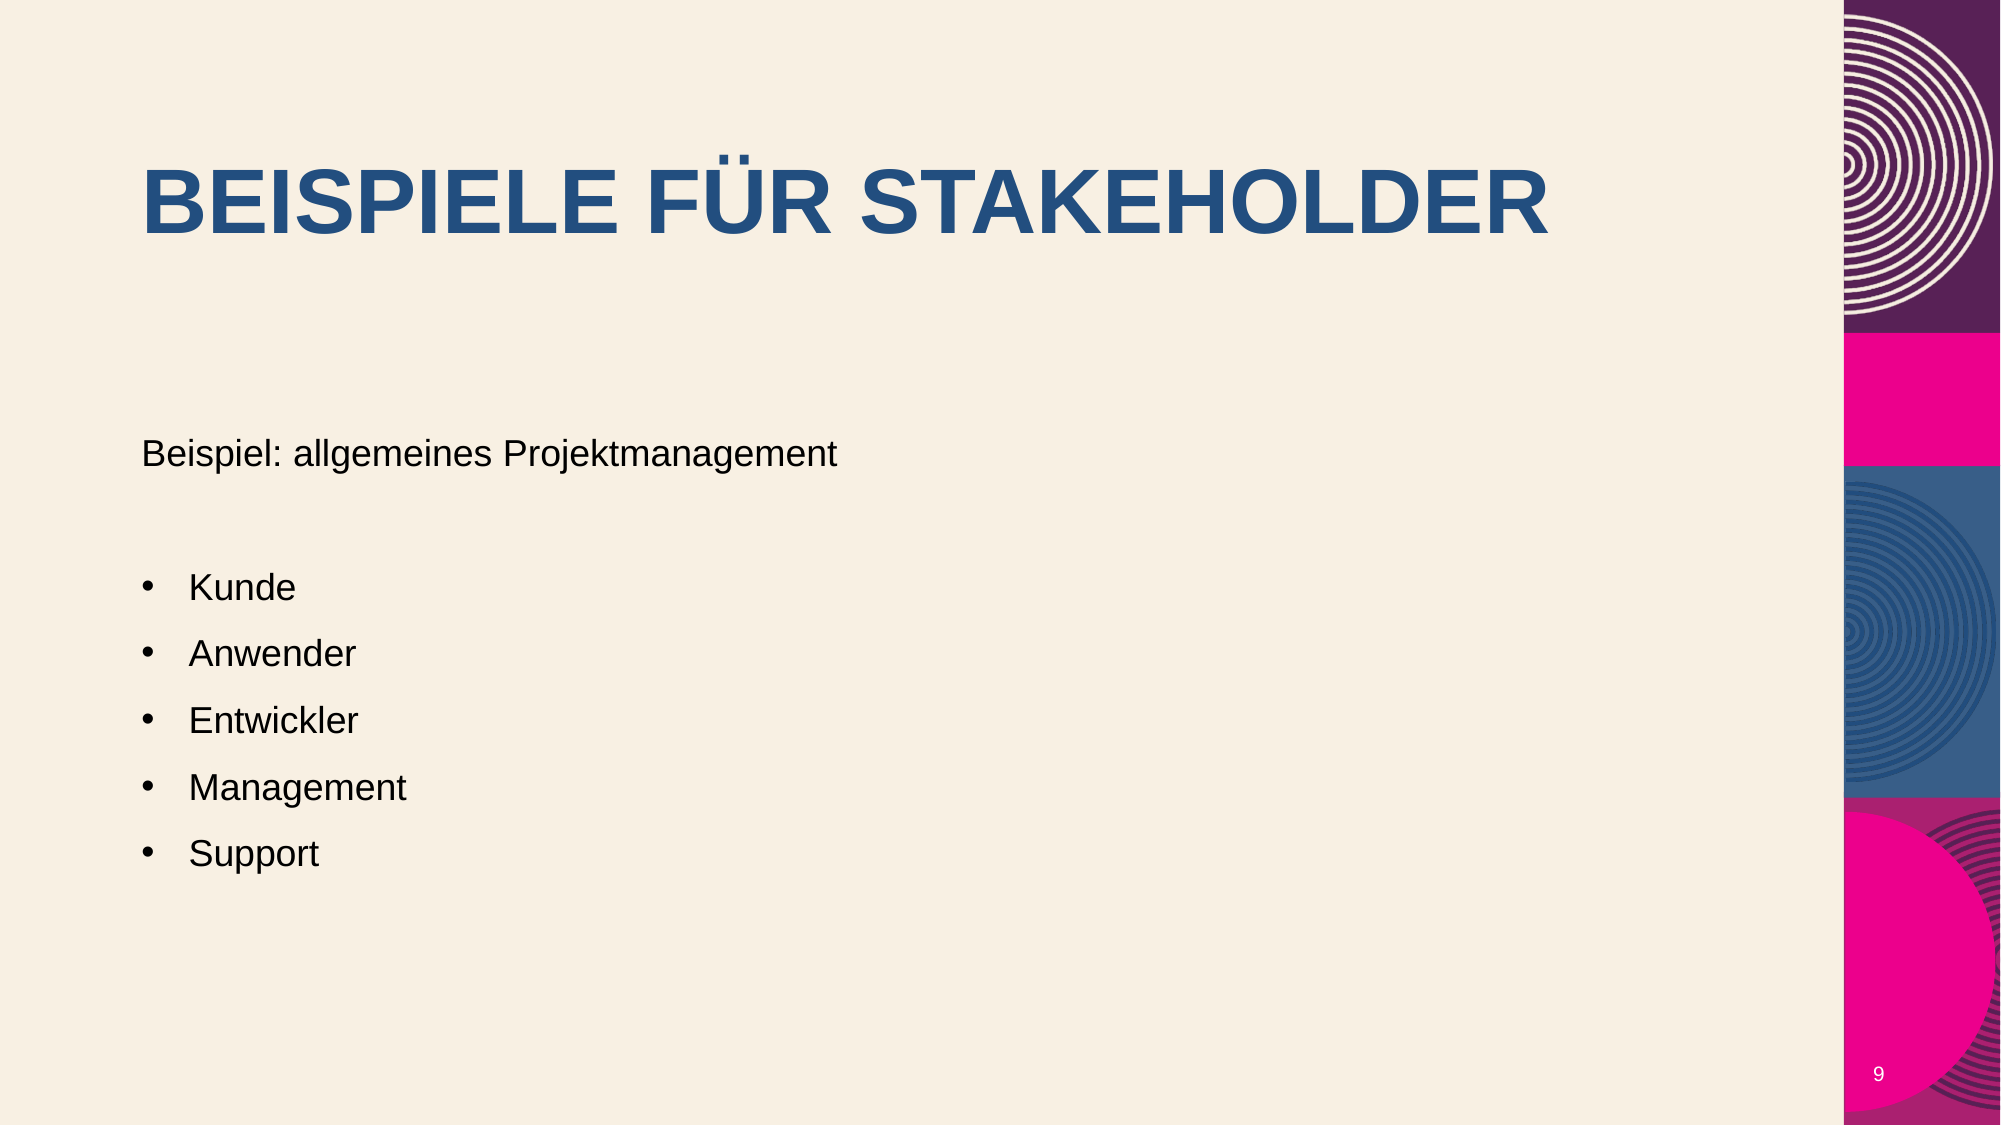

# Beispiele für Stakeholder
Beispiel: allgemeines Projektmanagement

Kunde
Anwender
Entwickler
Management
Support
9